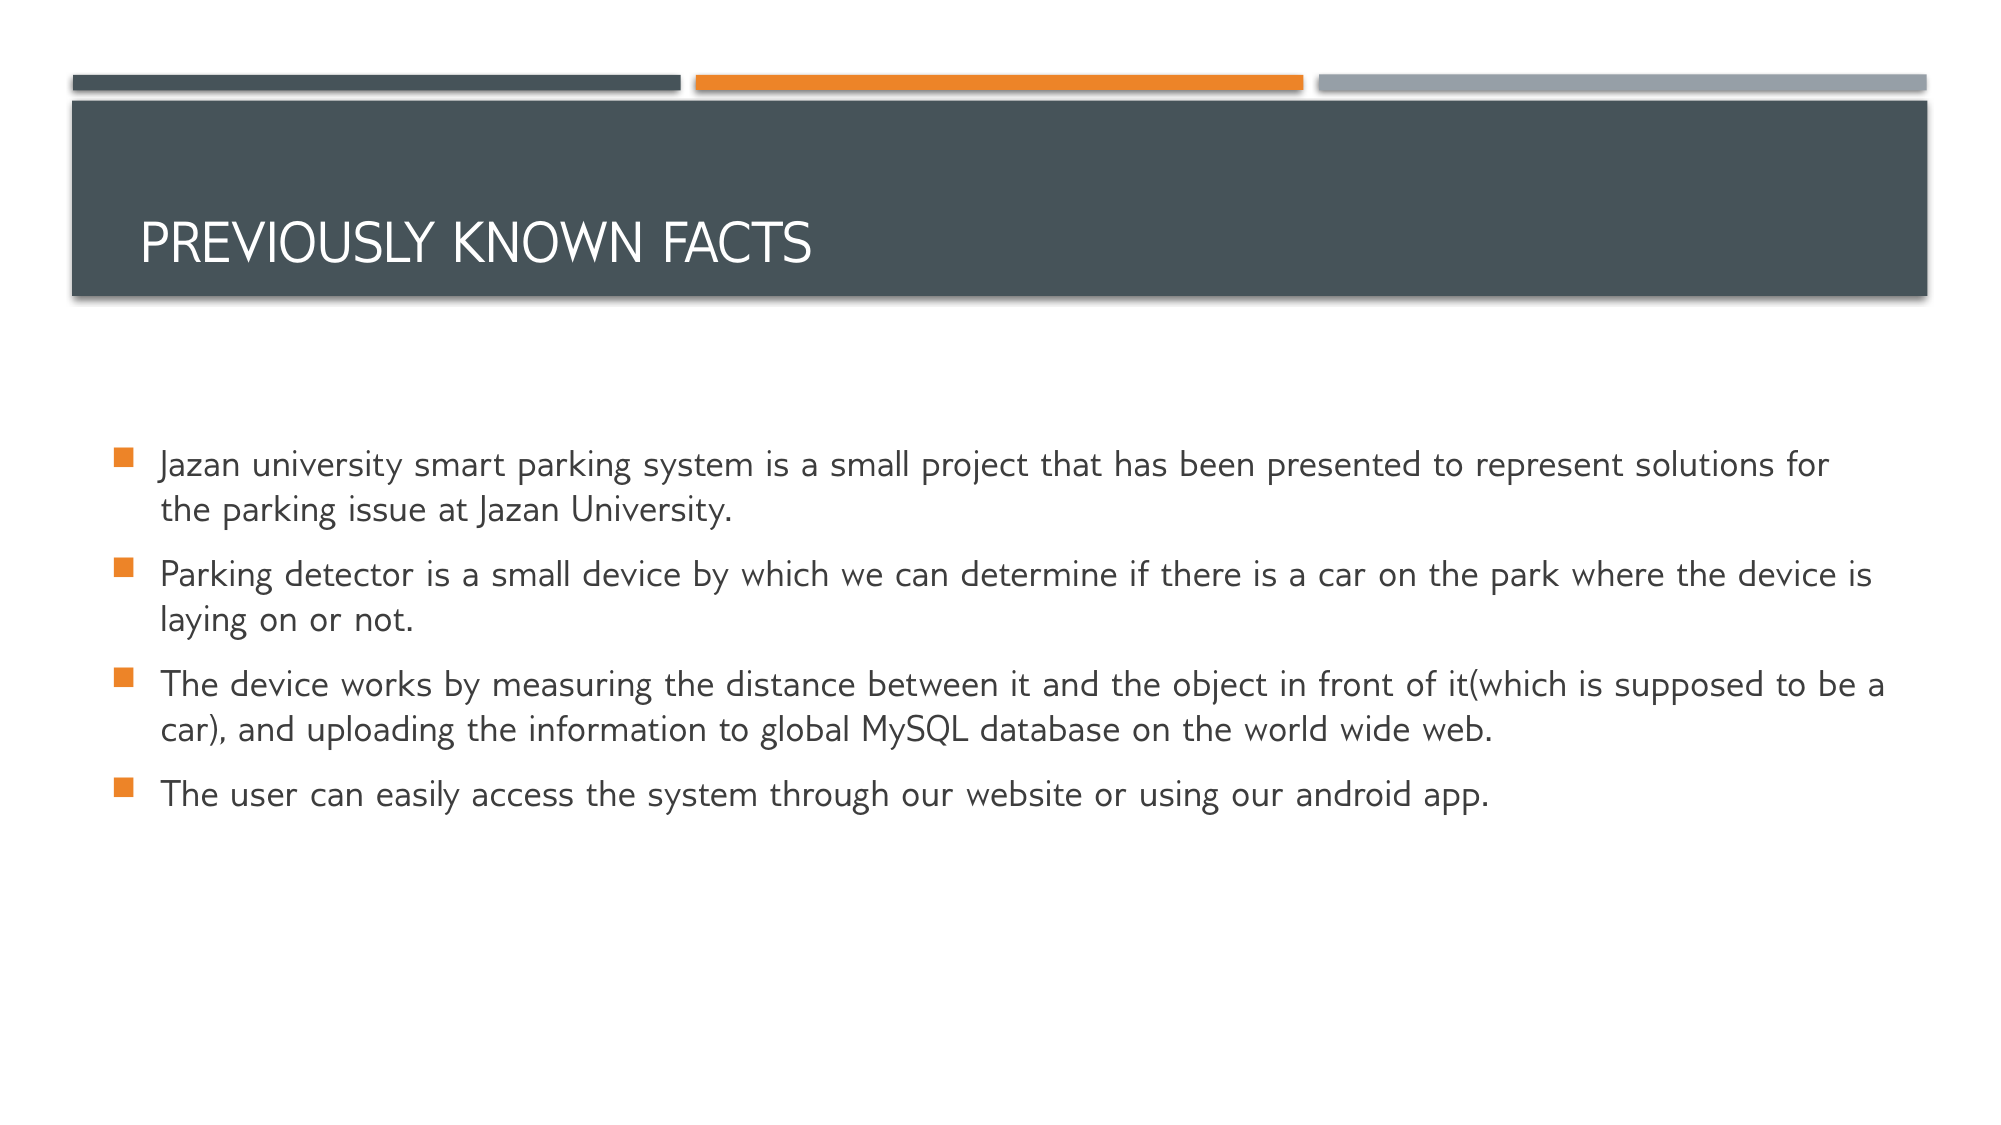

# Previously known facts
Jazan university smart parking system is a small project that has been presented to represent solutions for the parking issue at Jazan University.
Parking detector is a small device by which we can determine if there is a car on the park where the device is laying on or not.
The device works by measuring the distance between it and the object in front of it(which is supposed to be a car), and uploading the information to global MySQL database on the world wide web.
The user can easily access the system through our website or using our android app.